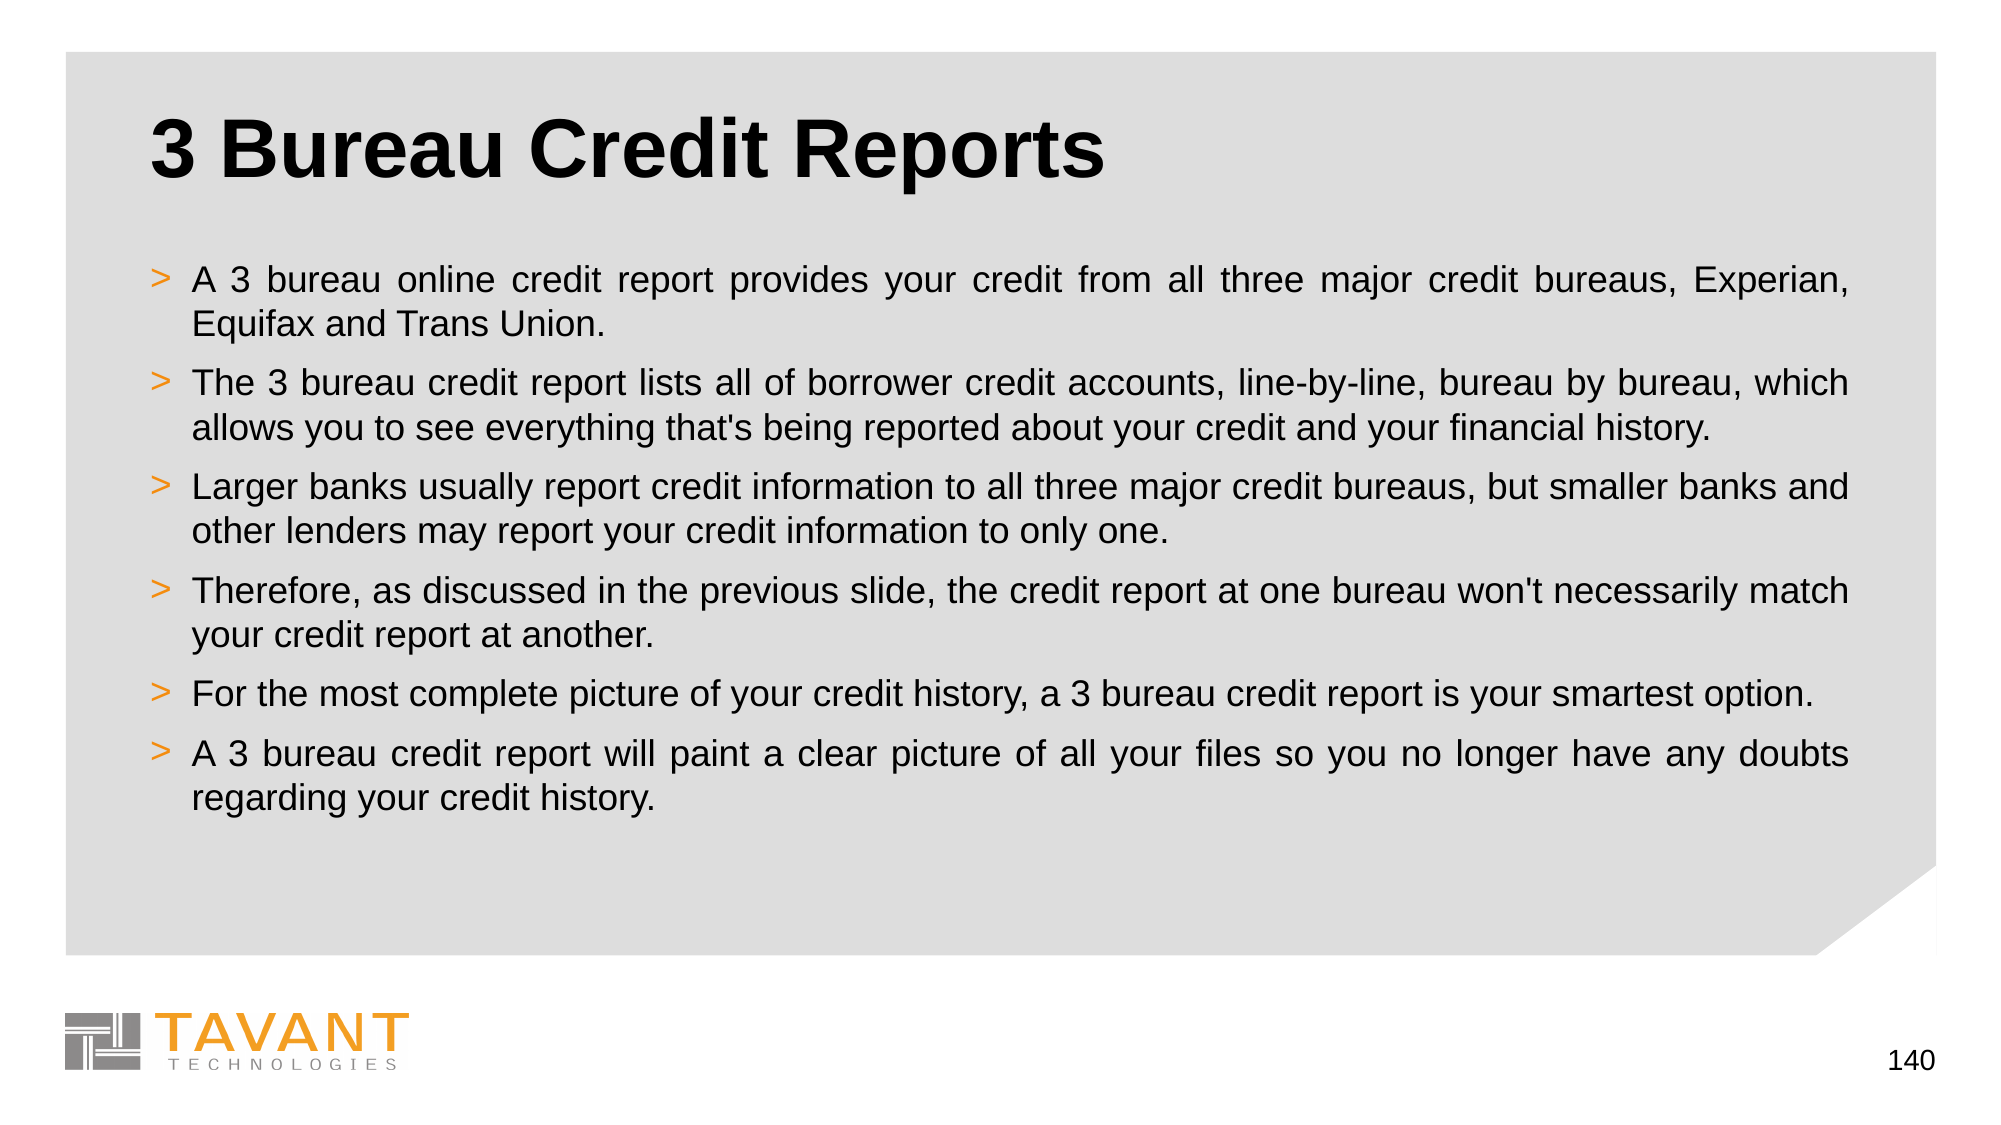

# 3 Bureau Credit Reports
A 3 bureau online credit report provides your credit from all three major credit bureaus, Experian, Equifax and Trans Union.
The 3 bureau credit report lists all of borrower credit accounts, line-by-line, bureau by bureau, which allows you to see everything that's being reported about your credit and your financial history.
Larger banks usually report credit information to all three major credit bureaus, but smaller banks and other lenders may report your credit information to only one.
Therefore, as discussed in the previous slide, the credit report at one bureau won't necessarily match your credit report at another.
For the most complete picture of your credit history, a 3 bureau credit report is your smartest option.
A 3 bureau credit report will paint a clear picture of all your files so you no longer have any doubts regarding your credit history.
140